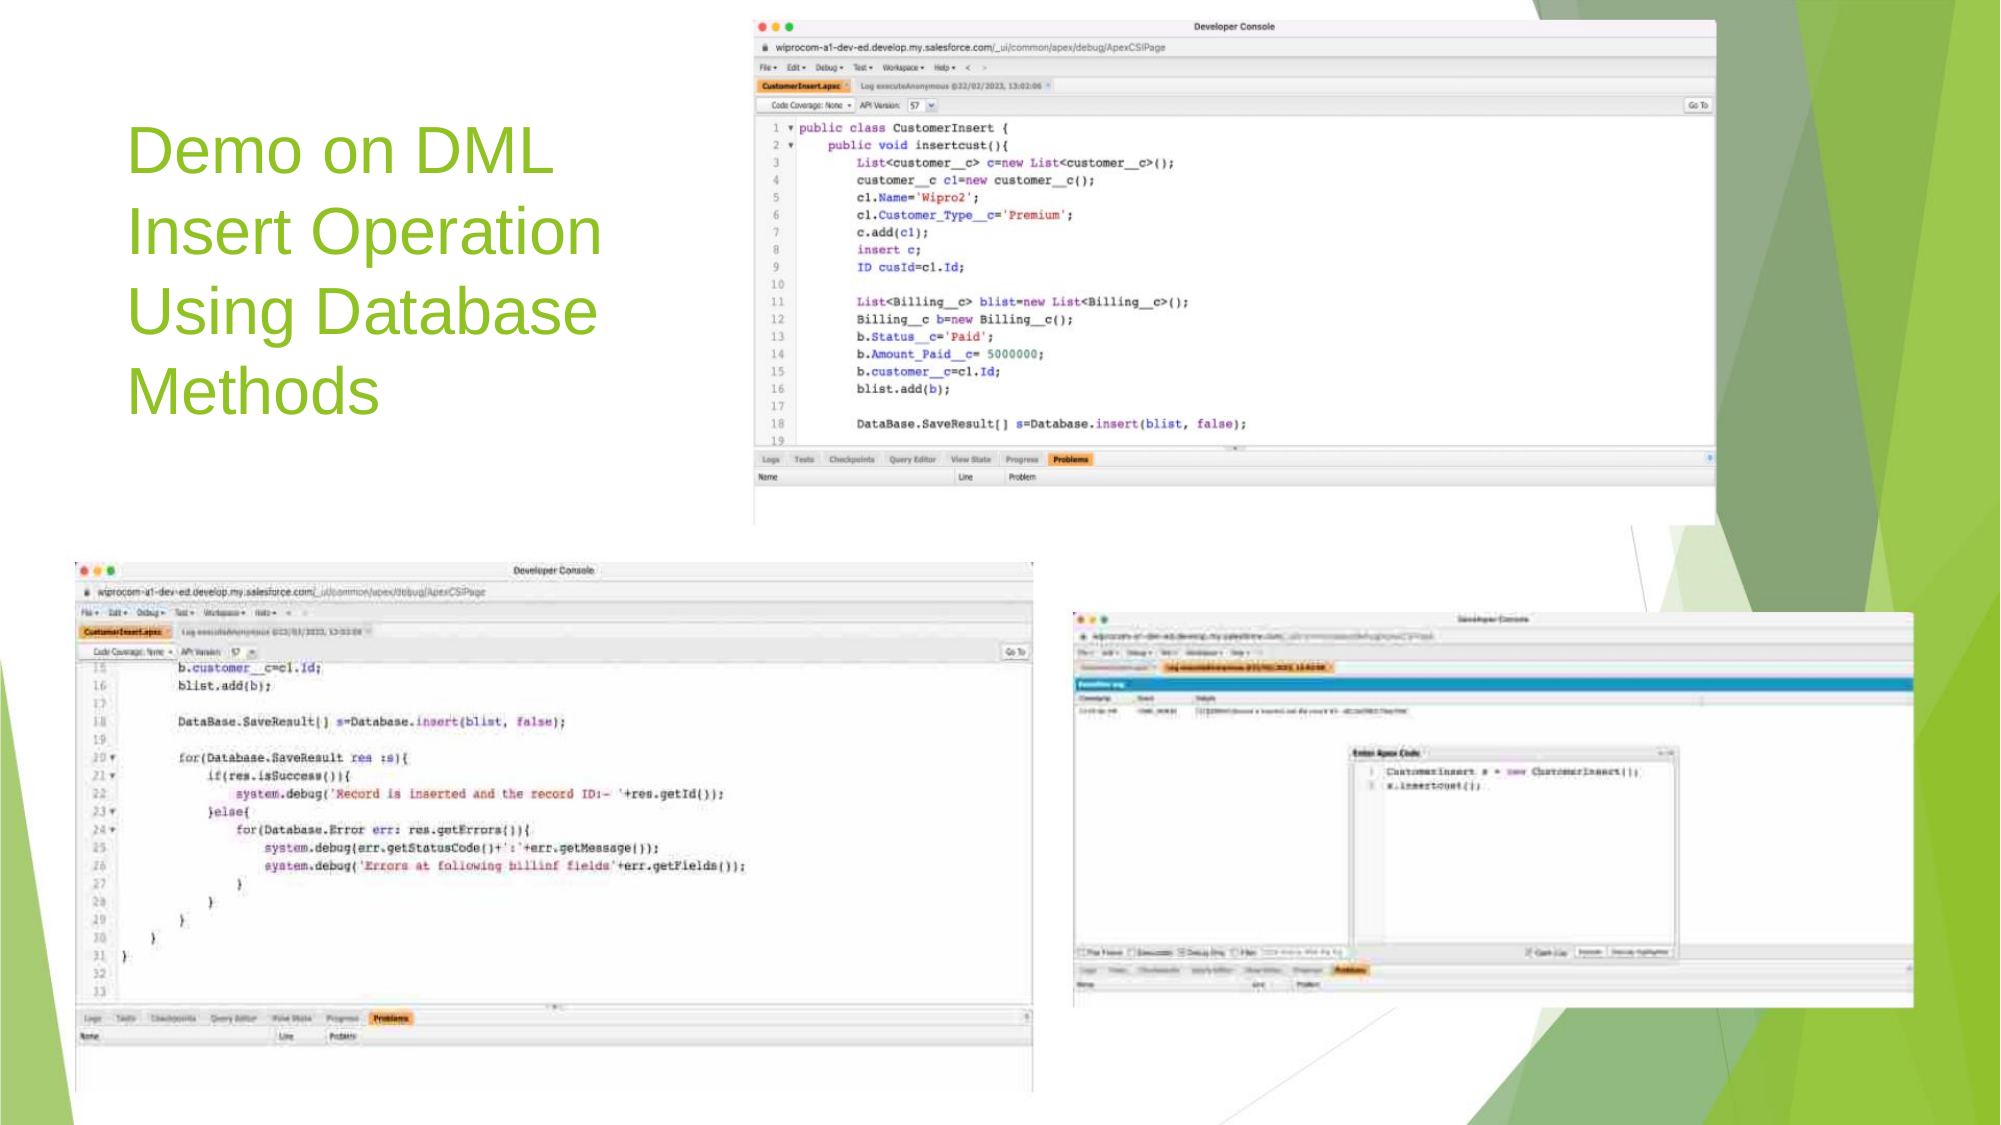

Demo on DML
Insert Operation
Using Database
Methods